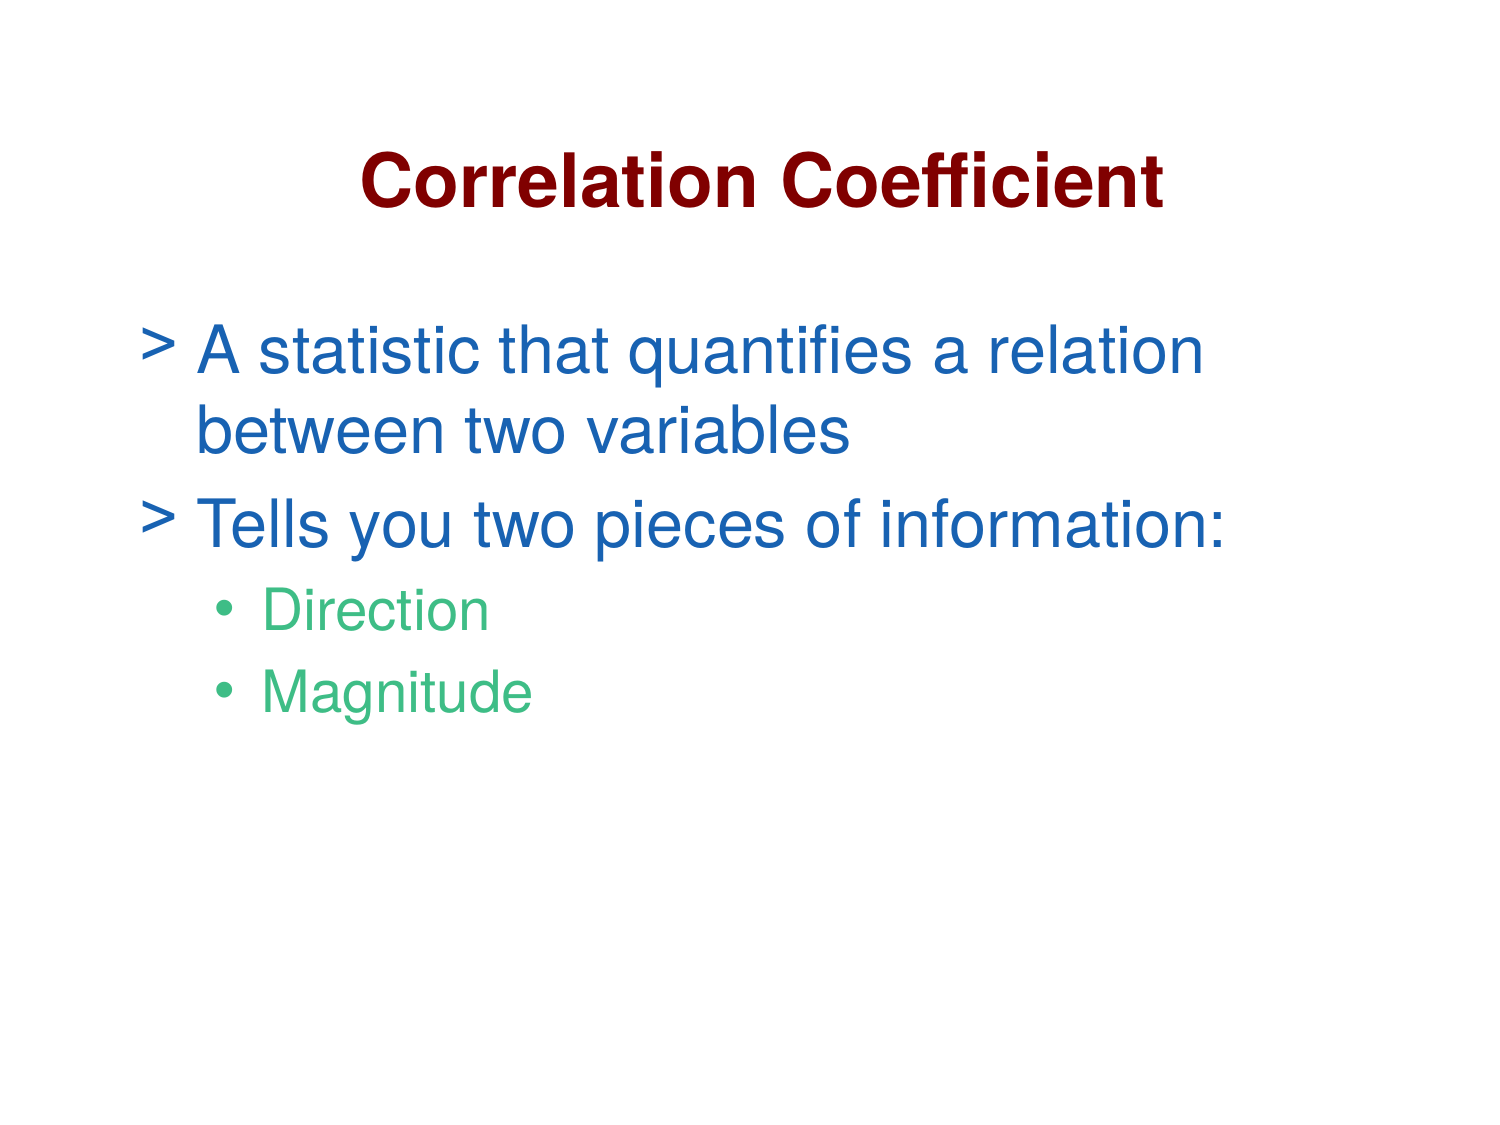

# Correlation Coefficient
A statistic that quantifies a relation between two variables
Tells you two pieces of information:
Direction
Magnitude